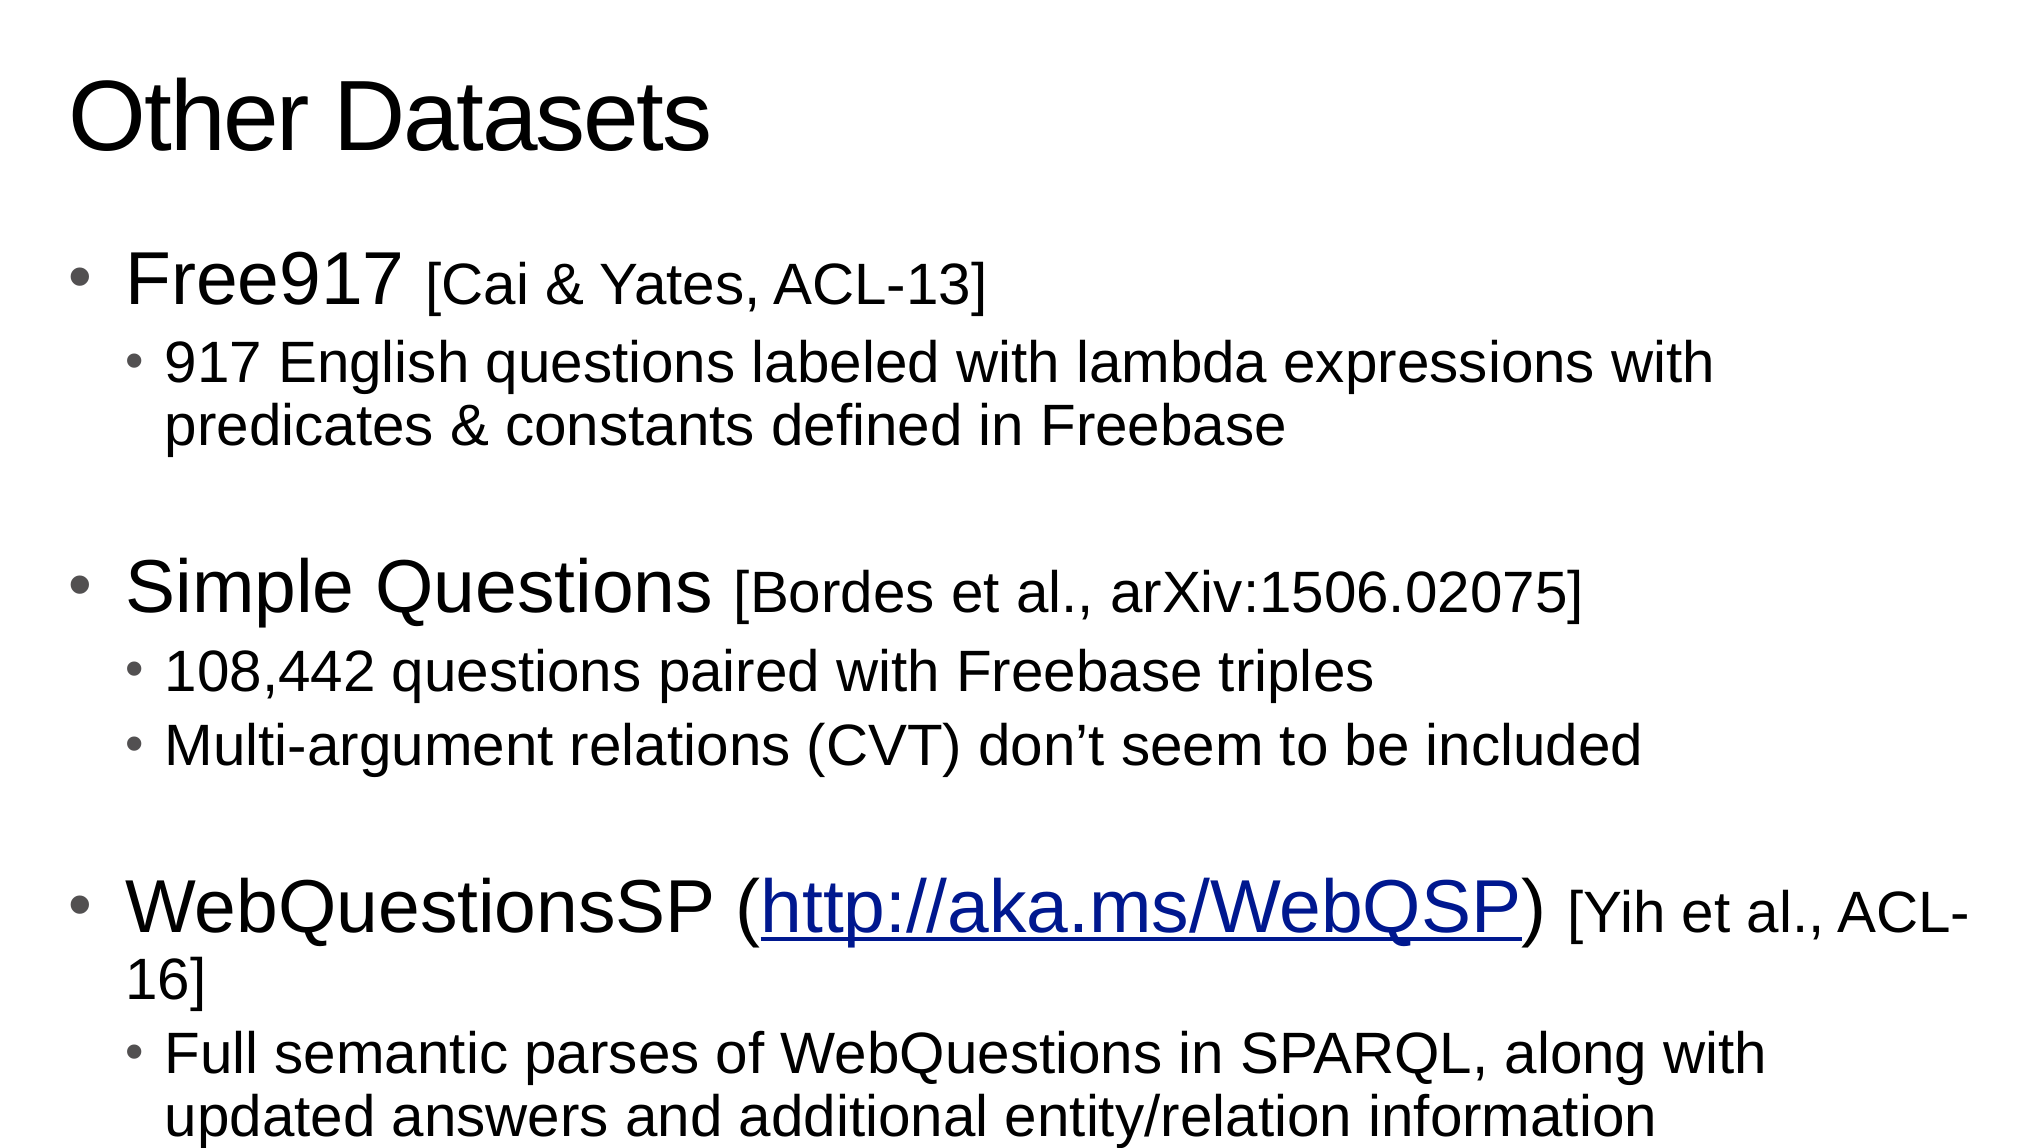

# Other Datasets
Free917 [Cai & Yates, ACL-13]
917 English questions labeled with lambda expressions with predicates & constants defined in Freebase

Simple Questions [Bordes et al., arXiv:1506.02075]
108,442 questions paired with Freebase triples
Multi-argument relations (CVT) don’t seem to be included

WebQuestionsSP (http://aka.ms/WebQSP) [Yih et al., ACL-16]
Full semantic parses of WebQuestions in SPARQL, along with updated answers and additional entity/relation information